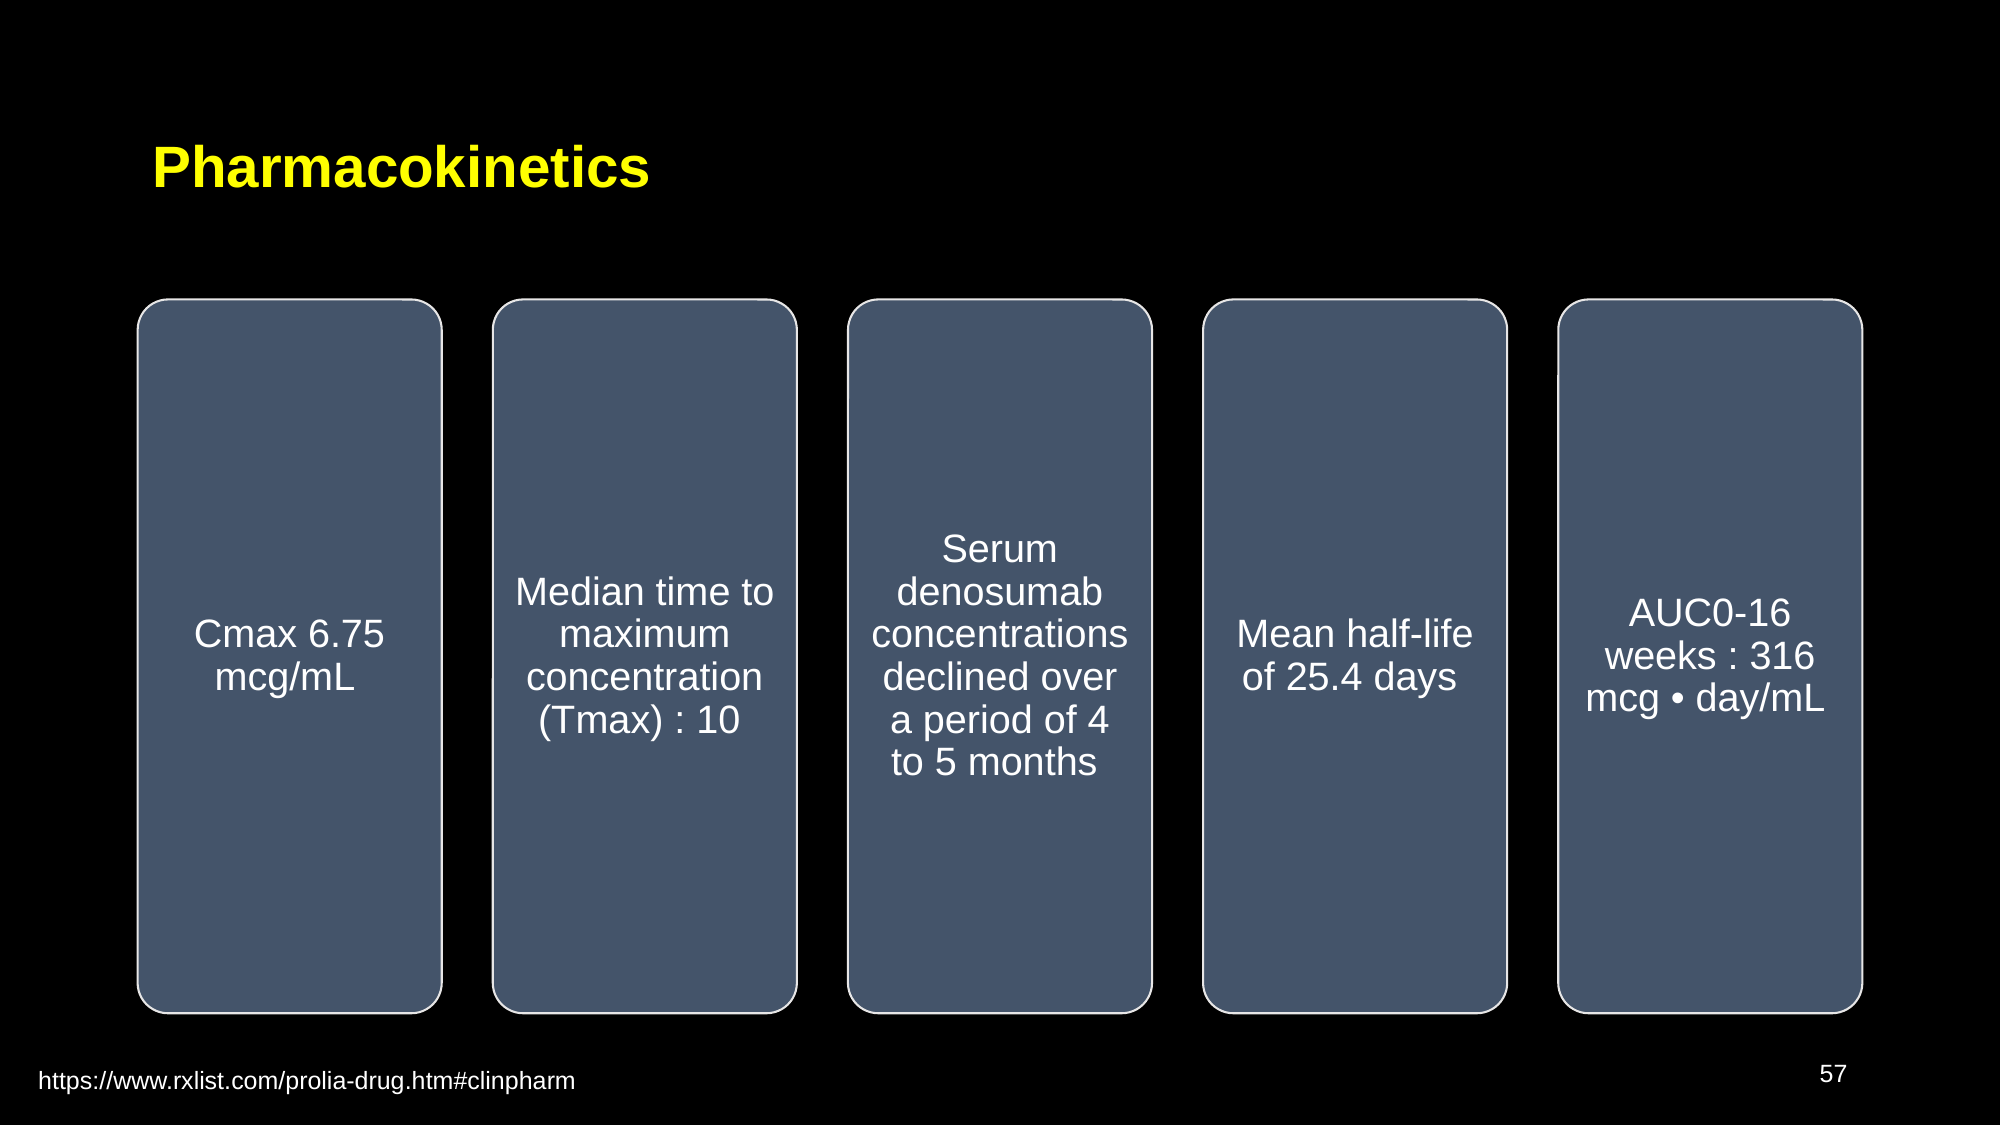

# Pharmacokinetics

Cmax 6.75 mcg/mL
Median time to maximum concentration (Tmax) : 10
Serum denosumab concentrations declined over a period of 4 to 5 months
Mean half-life of 25.4 days
AUC0-16 weeks : 316 mcg • day/mL
57
https://www.rxlist.com/prolia-drug.htm#clinpharm